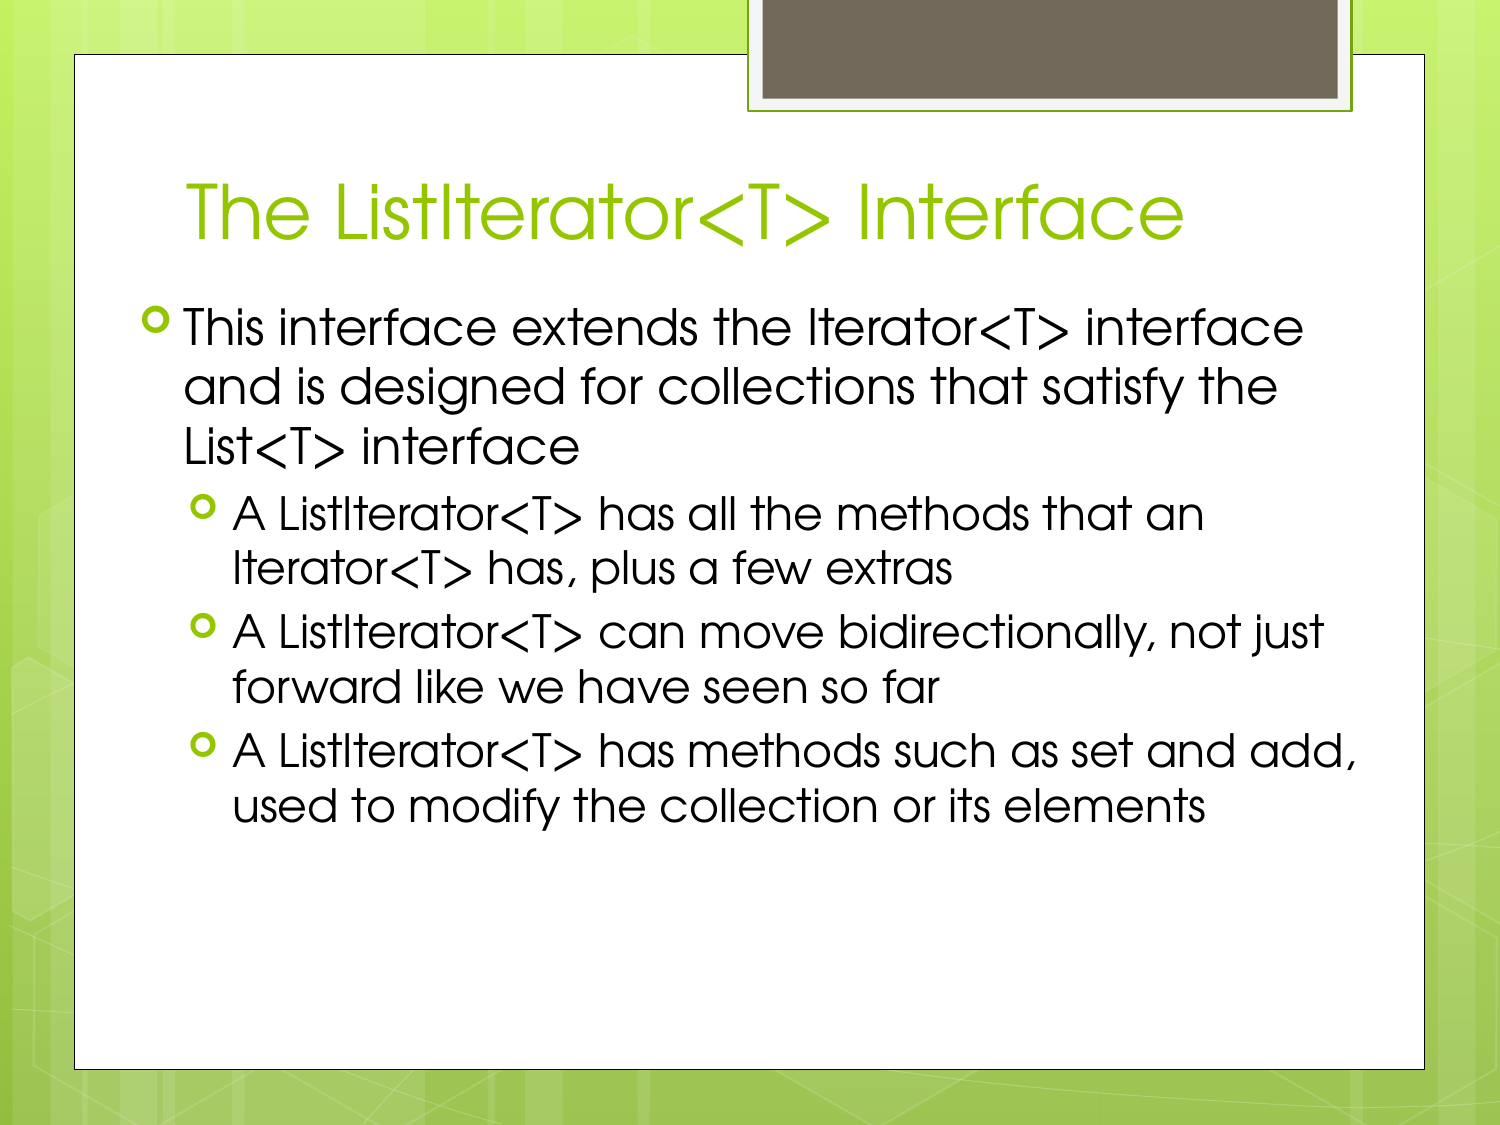

# The ListIterator<T> Interface
This interface extends the Iterator<T> interface and is designed for collections that satisfy the List<T> interface
A ListIterator<T> has all the methods that an Iterator<T> has, plus a few extras
A ListIterator<T> can move bidirectionally, not just forward like we have seen so far
A ListIterator<T> has methods such as set and add, used to modify the collection or its elements